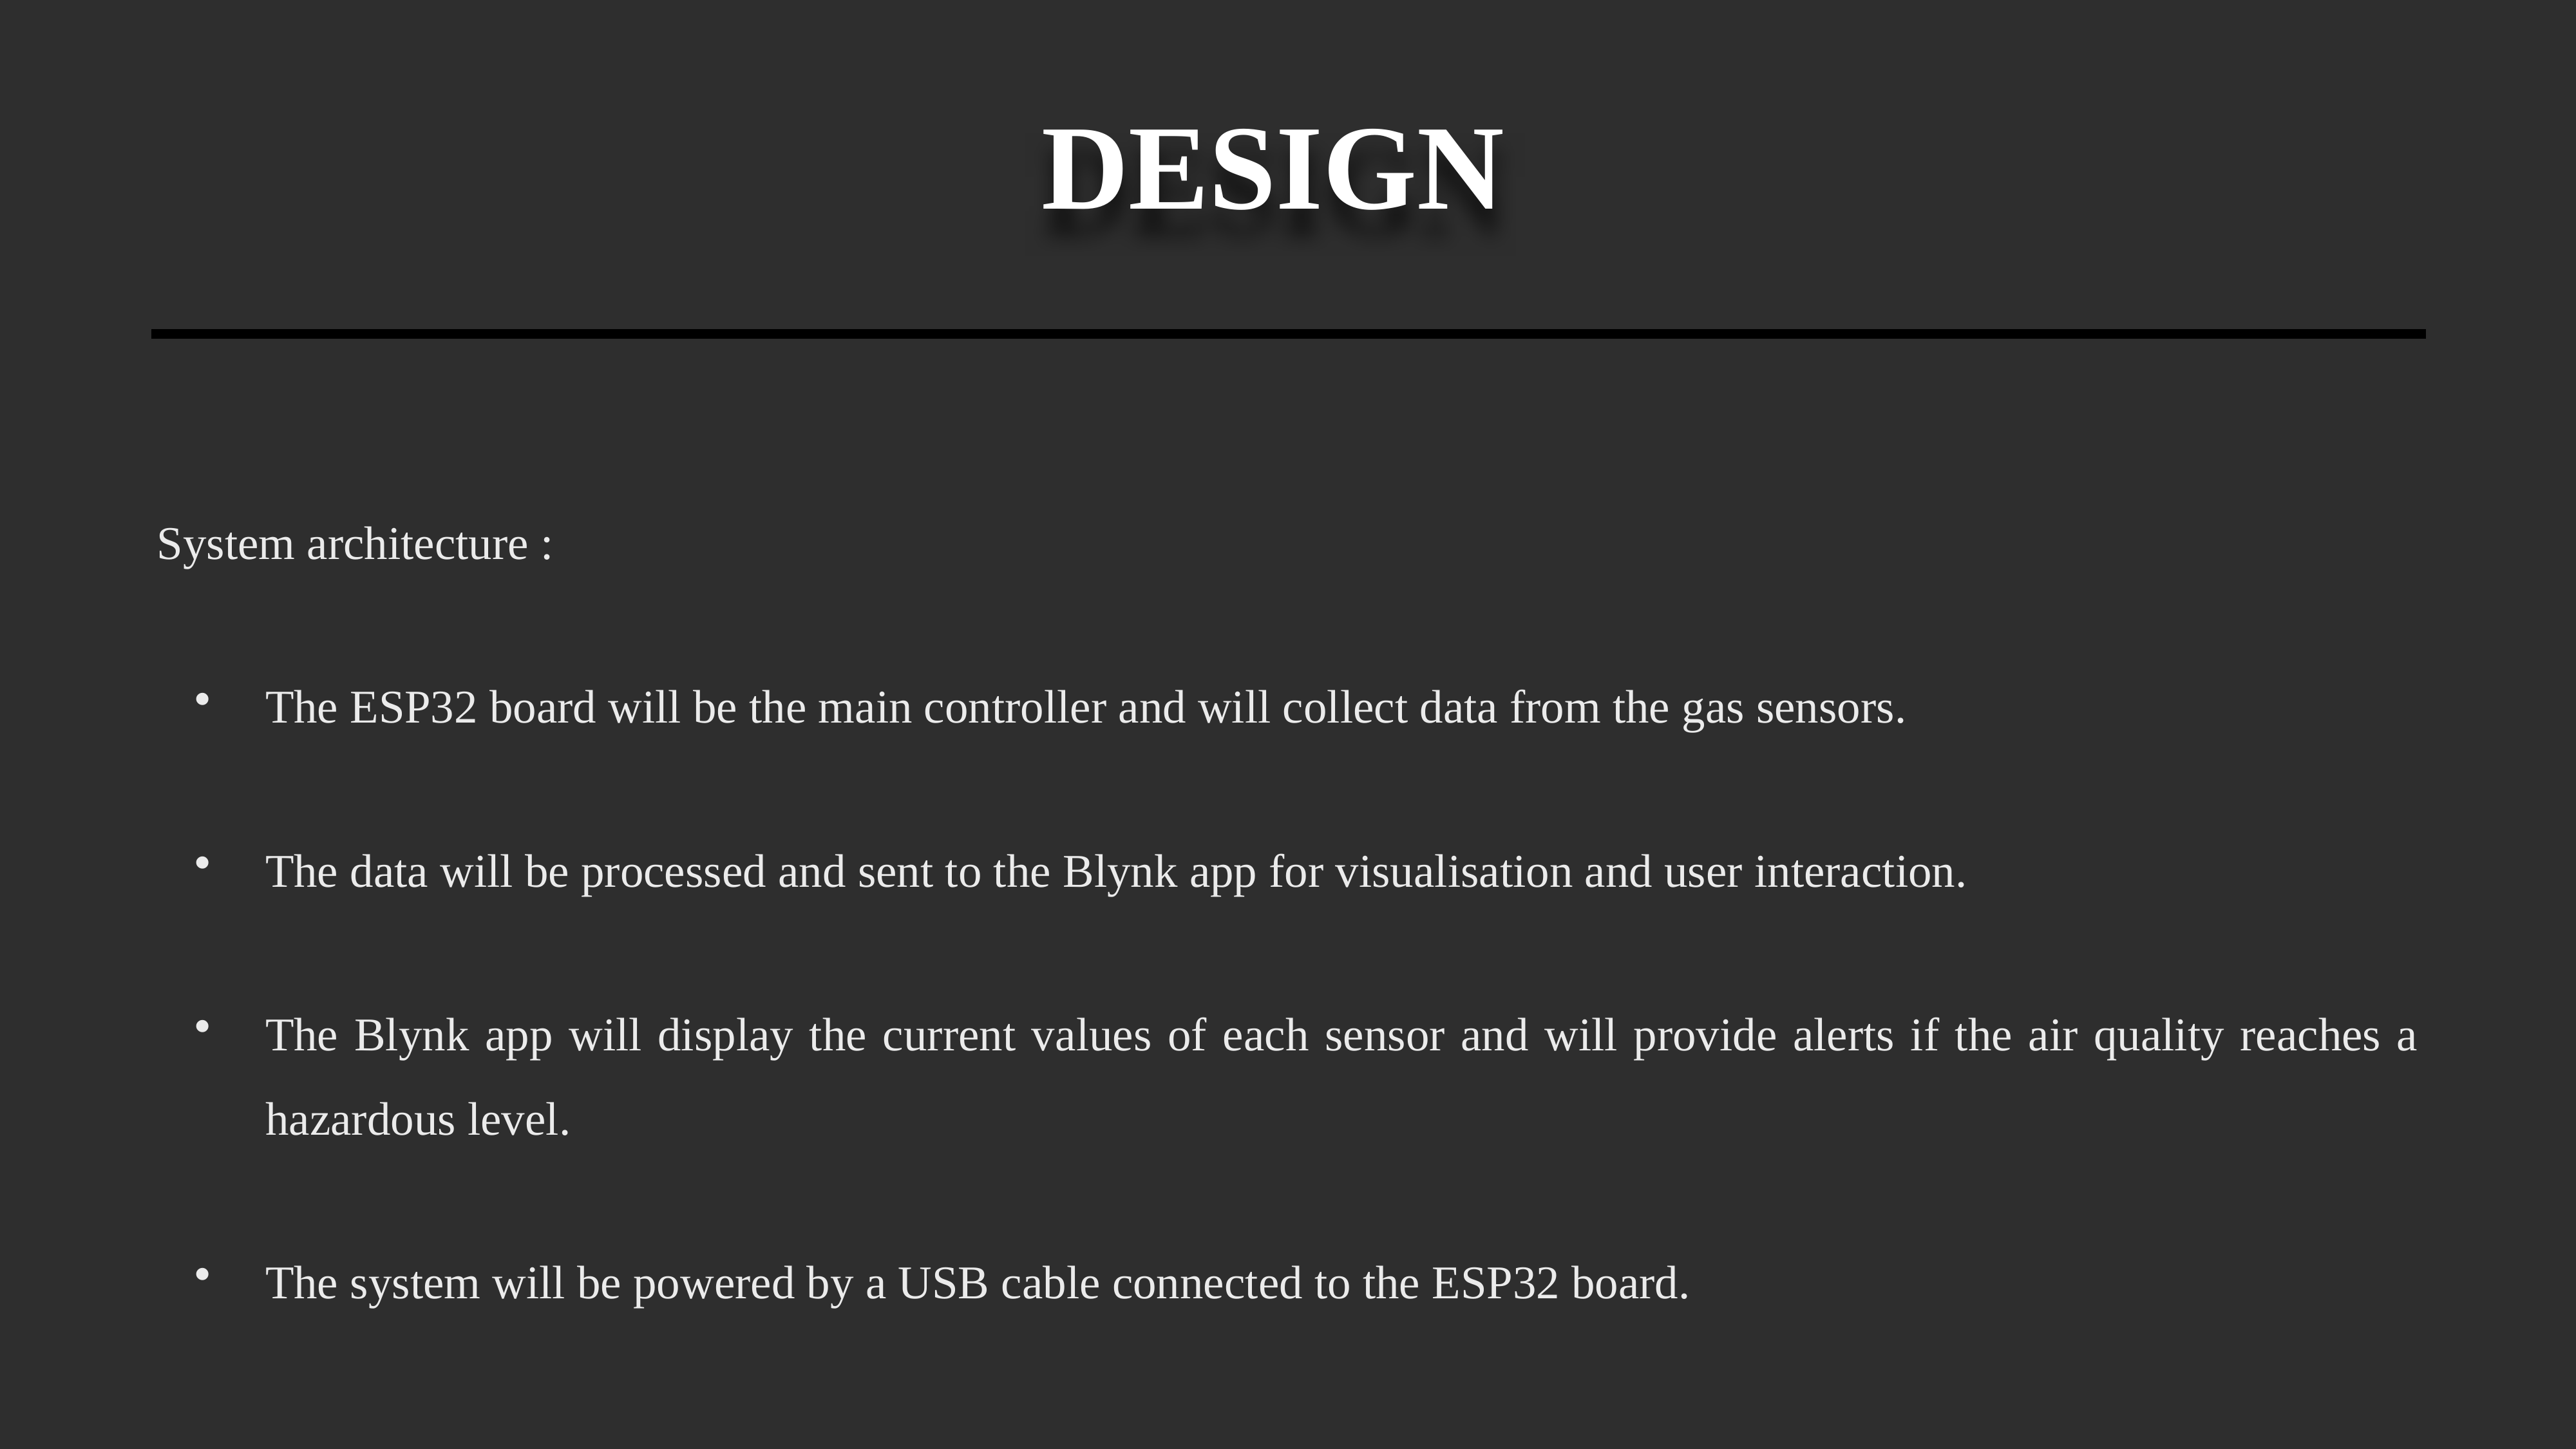

# Design

System architecture :
The ESP32 board will be the main controller and will collect data from the gas sensors.
The data will be processed and sent to the Blynk app for visualisation and user interaction.
The Blynk app will display the current values of each sensor and will provide alerts if the air quality reaches a hazardous level.
The system will be powered by a USB cable connected to the ESP32 board.